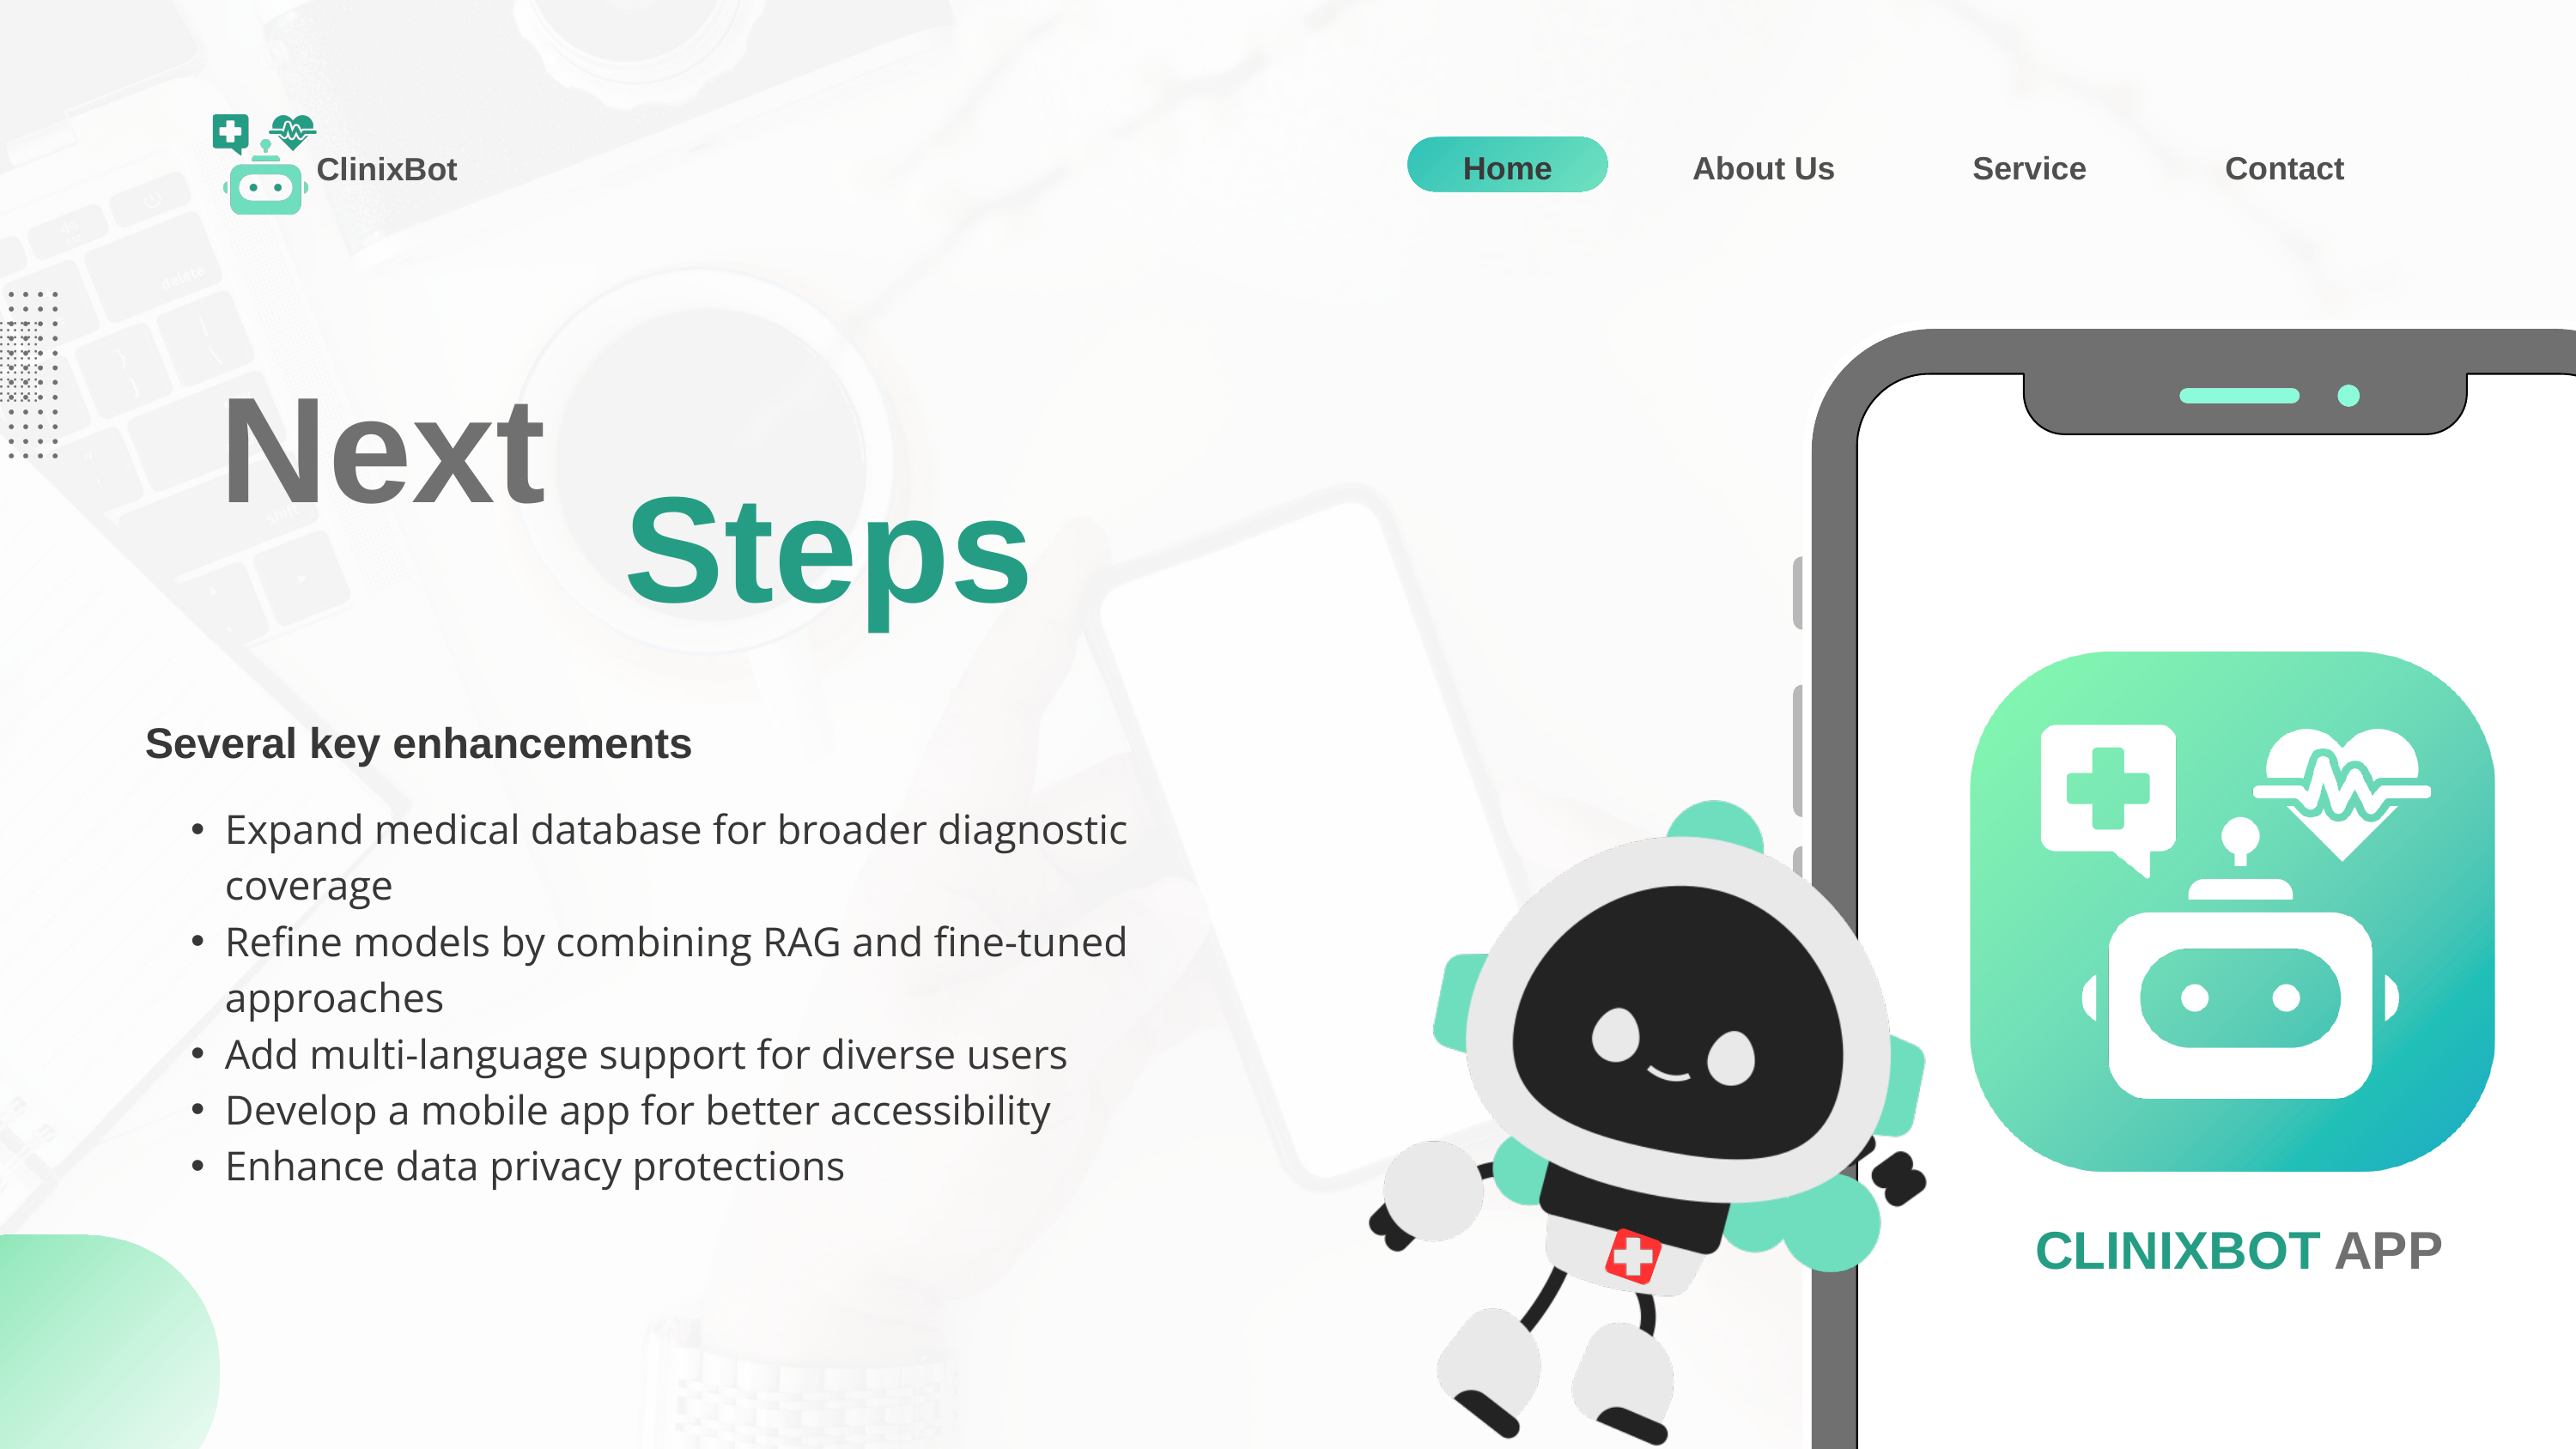

ClinixBot

Home
About Us
Service
Contact

Next
Steps

Several key enhancements

Expand medical database for broader diagnostic coverage
Refine models by combining RAG and fine-tuned approaches
Add multi-language support for diverse users
Develop a mobile app for better accessibility
Enhance data privacy protections

CLINIXBOT
APP